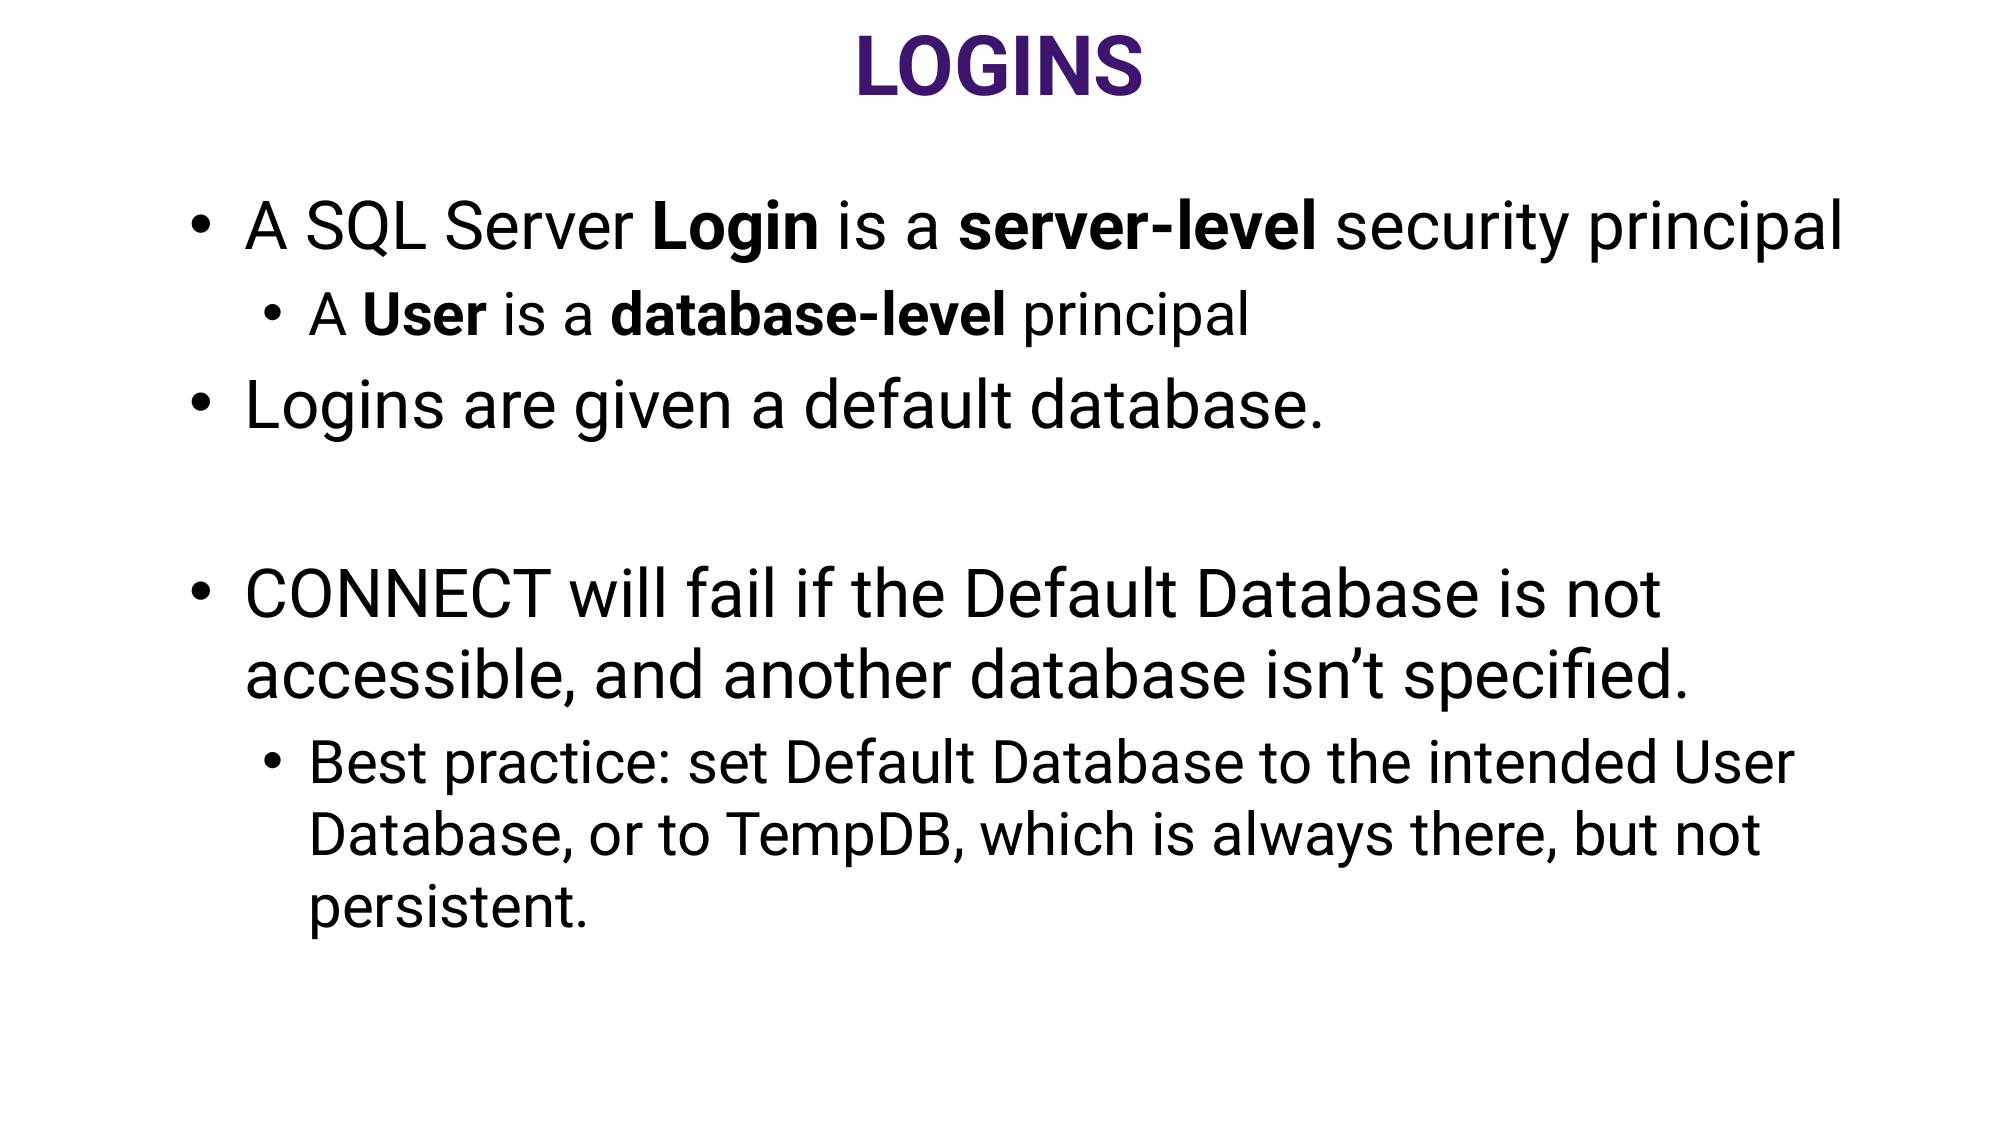

# Logins
A SQL Server Login is a server-level security principal
A User is a database-level principal
Logins are given a default database.

CONNECT will fail if the Default Database is not accessible, and another database isn’t specified.
Best practice: set Default Database to the intended User Database, or to TempDB, which is always there, but not persistent.